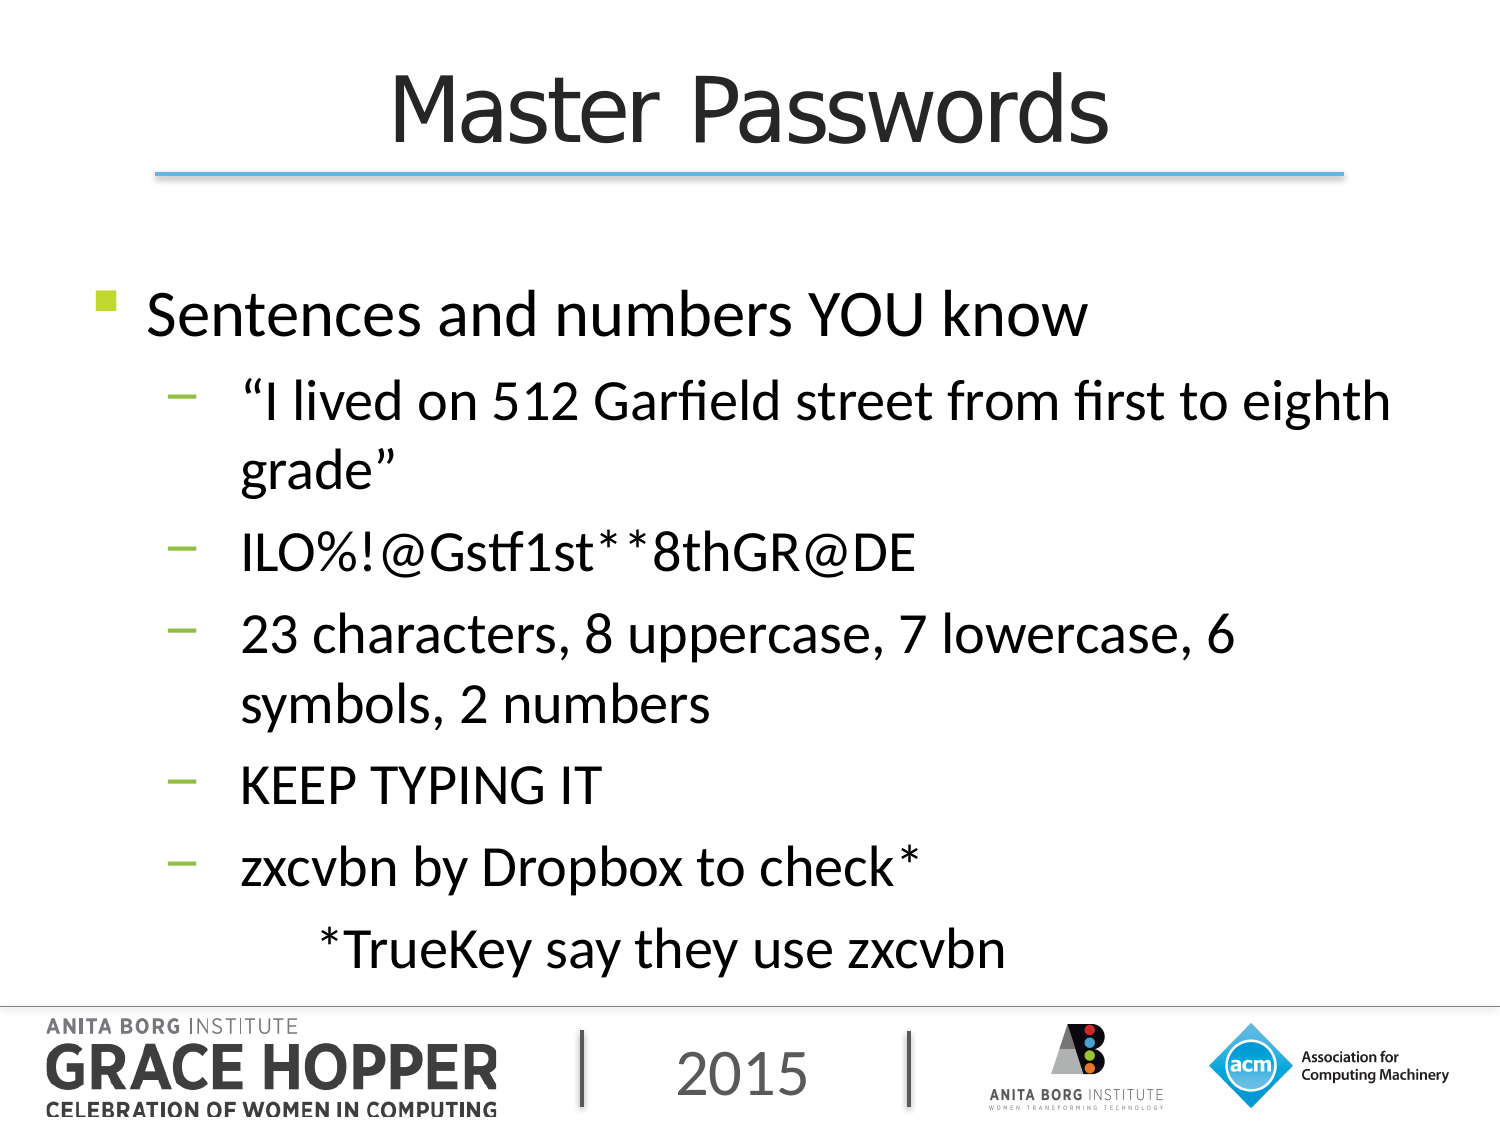

# Master Passwords
Sentences and numbers YOU know
“I lived on 512 Garfield street from first to eighth grade”
ILO%!@Gstf1st**8thGR@DE
23 characters, 8 uppercase, 7 lowercase, 6 symbols, 2 numbers
KEEP TYPING IT
zxcvbn by Dropbox to check*
	*TrueKey say they use zxcvbn